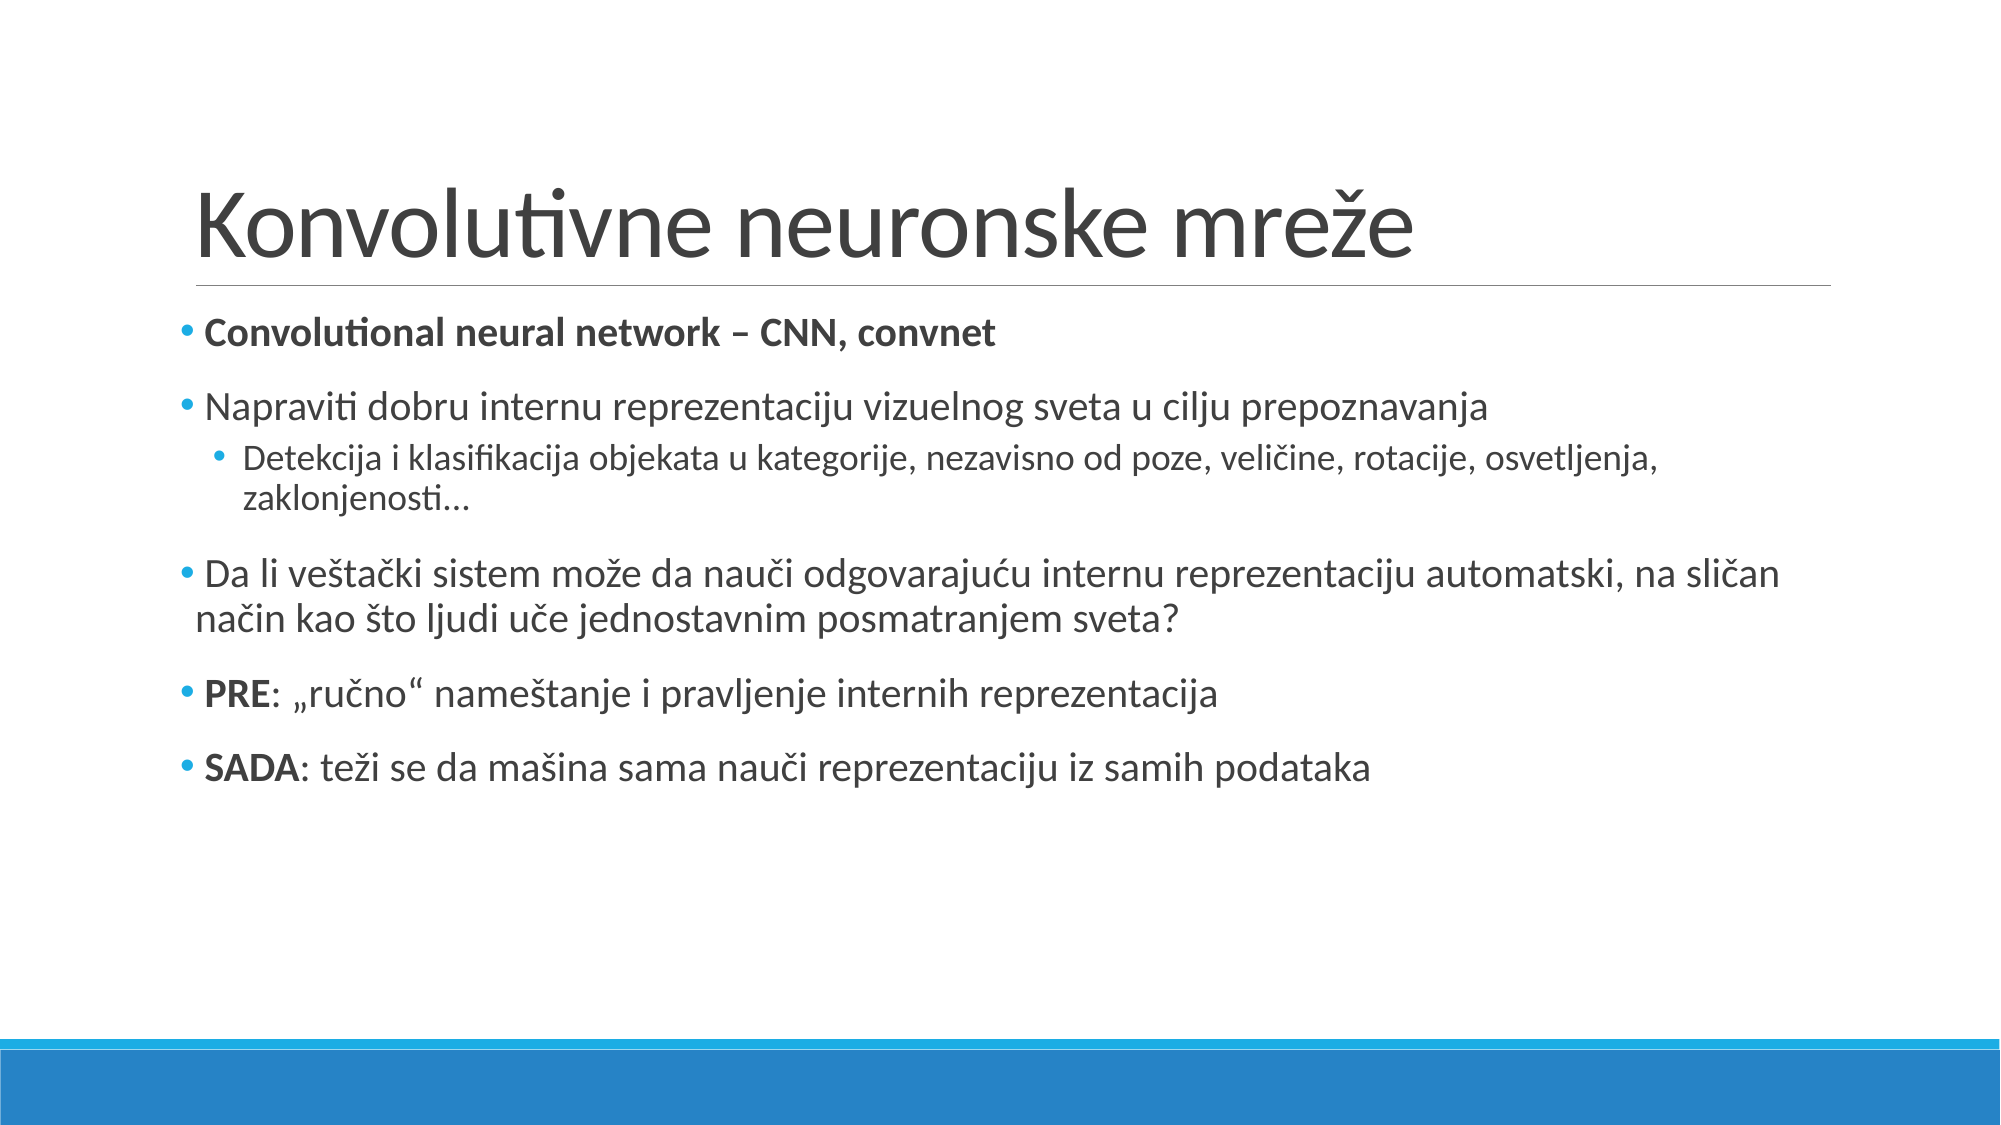

# Konvolutivne neuronske mreže
 Convolutional neural network – CNN, convnet
 Napraviti dobru internu reprezentaciju vizuelnog sveta u cilju prepoznavanja
Detekcija i klasifikacija objekata u kategorije, nezavisno od poze, veličine, rotacije, osvetljenja, zaklonjenosti...
 Da li veštački sistem može da nauči odgovarajuću internu reprezentaciju automatski, na sličan način kao što ljudi uče jednostavnim posmatranjem sveta?
 PRE: „ručno“ nameštanje i pravljenje internih reprezentacija
 SADA: teži se da mašina sama nauči reprezentaciju iz samih podataka